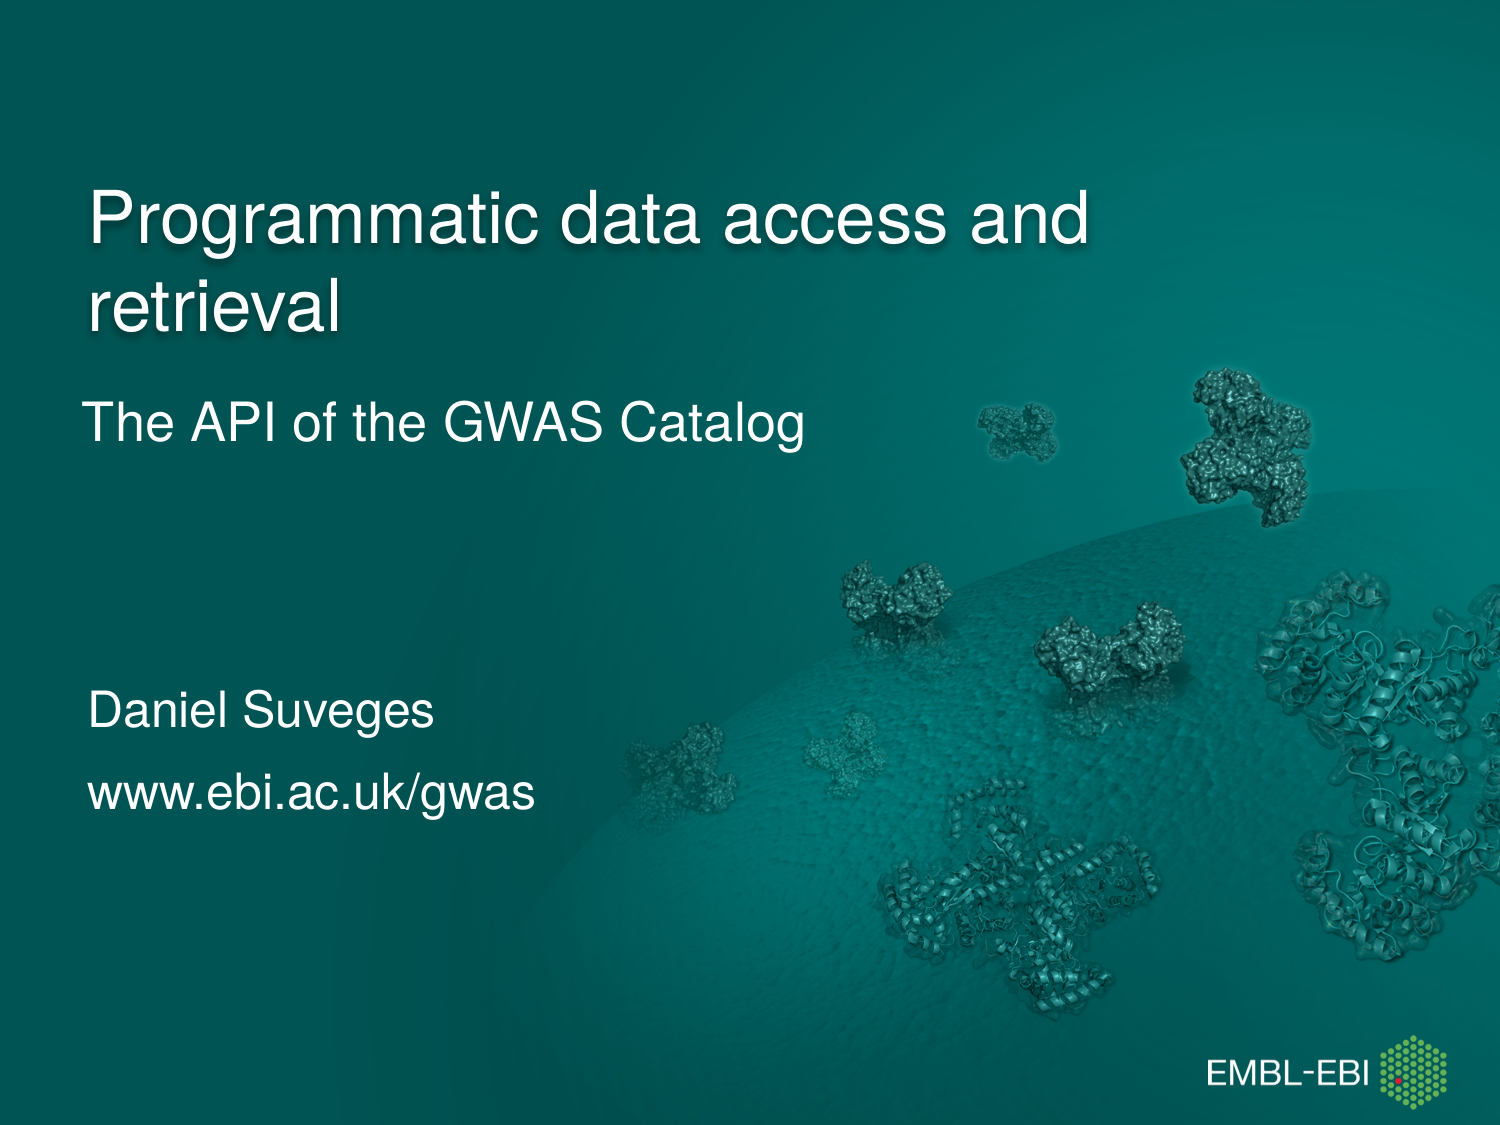

# Programmatic data access and retrieval
The API of the GWAS Catalog
Daniel Suveges
www.ebi.ac.uk/gwas